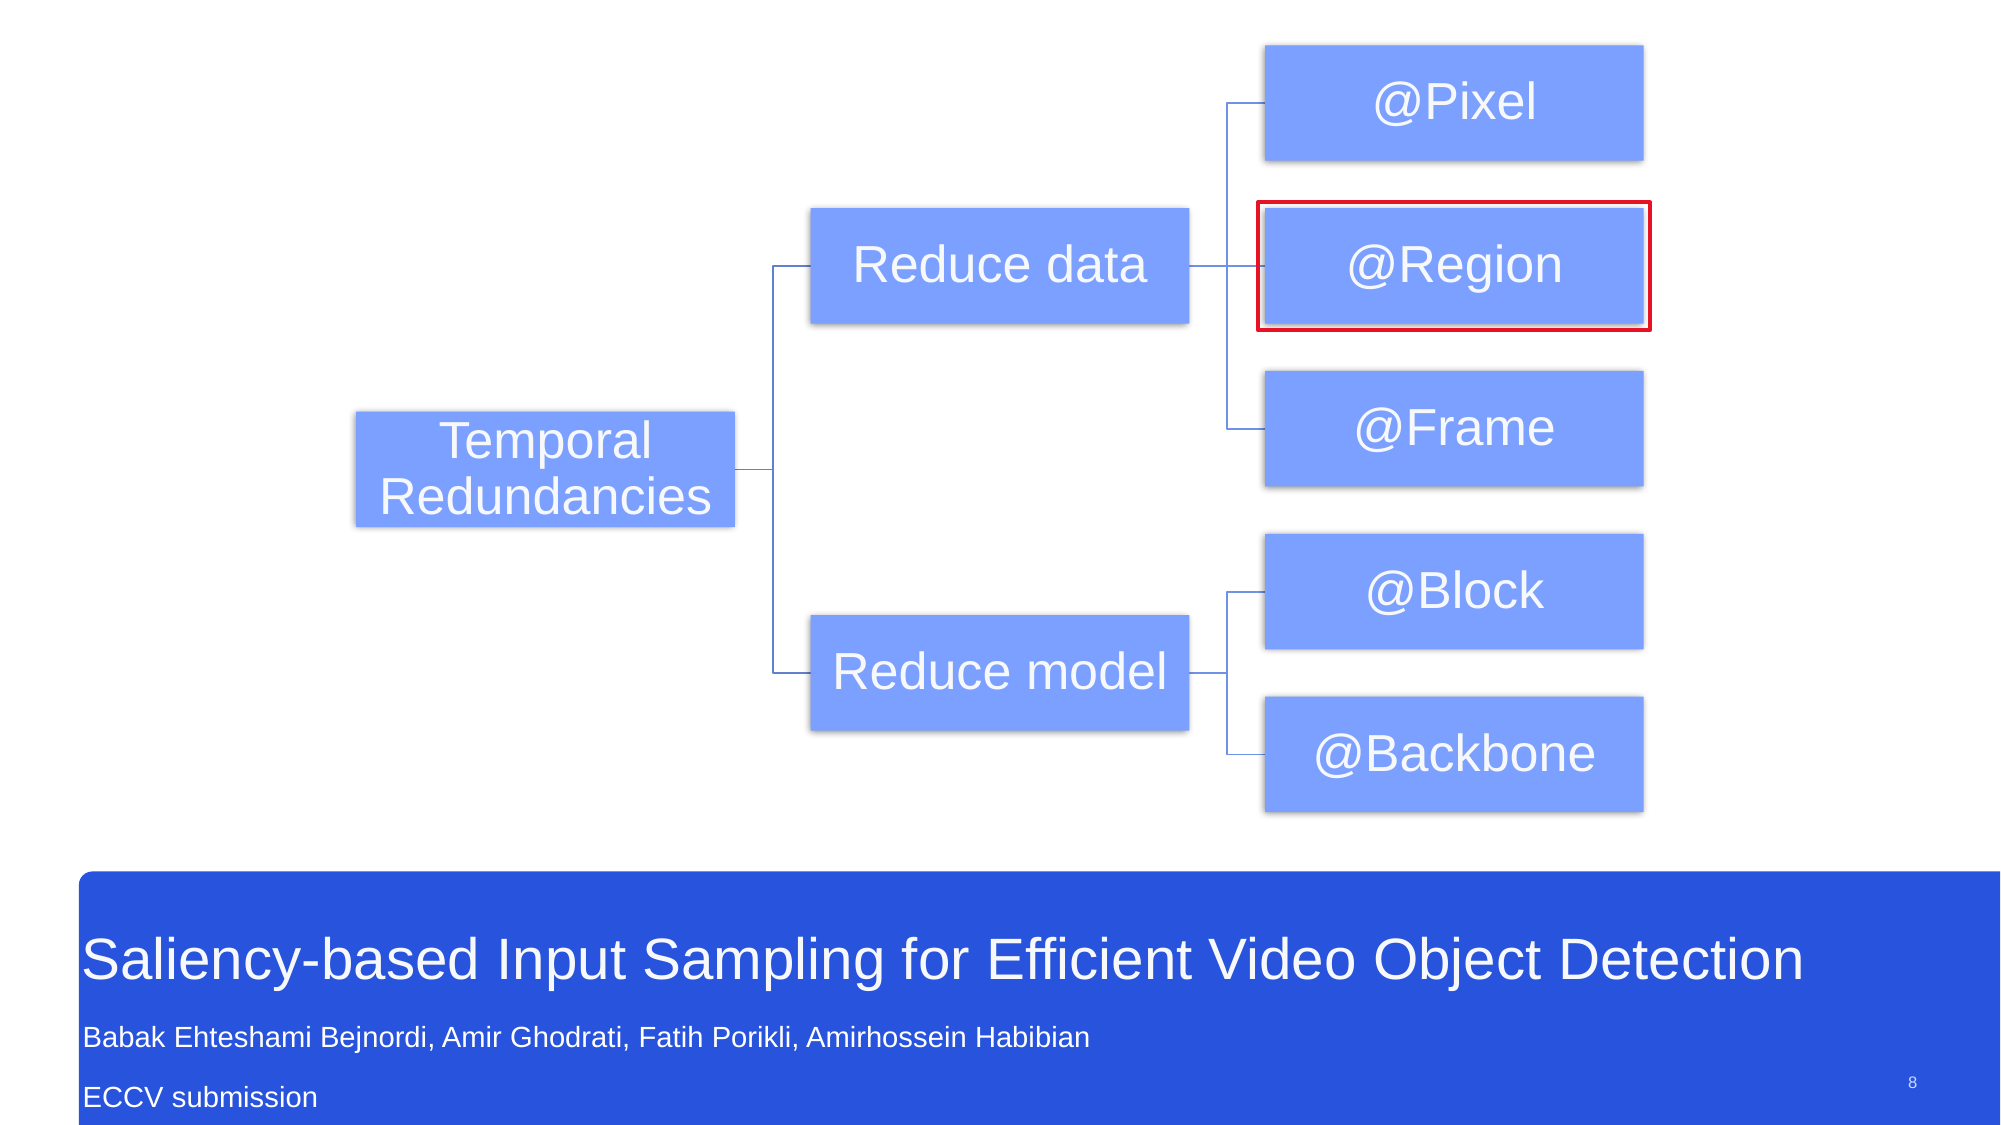

Temporal Redundancies
Reduce data
@Pixel
@Region
@Frame
Reduce model
@Block
@Backbone

Saliency-based Input Sampling for Efficient Video Object Detection
Babak Ehteshami Bejnordi, Amir Ghodrati, Fatih Porikli, Amirhossein Habibian
ECCV submission